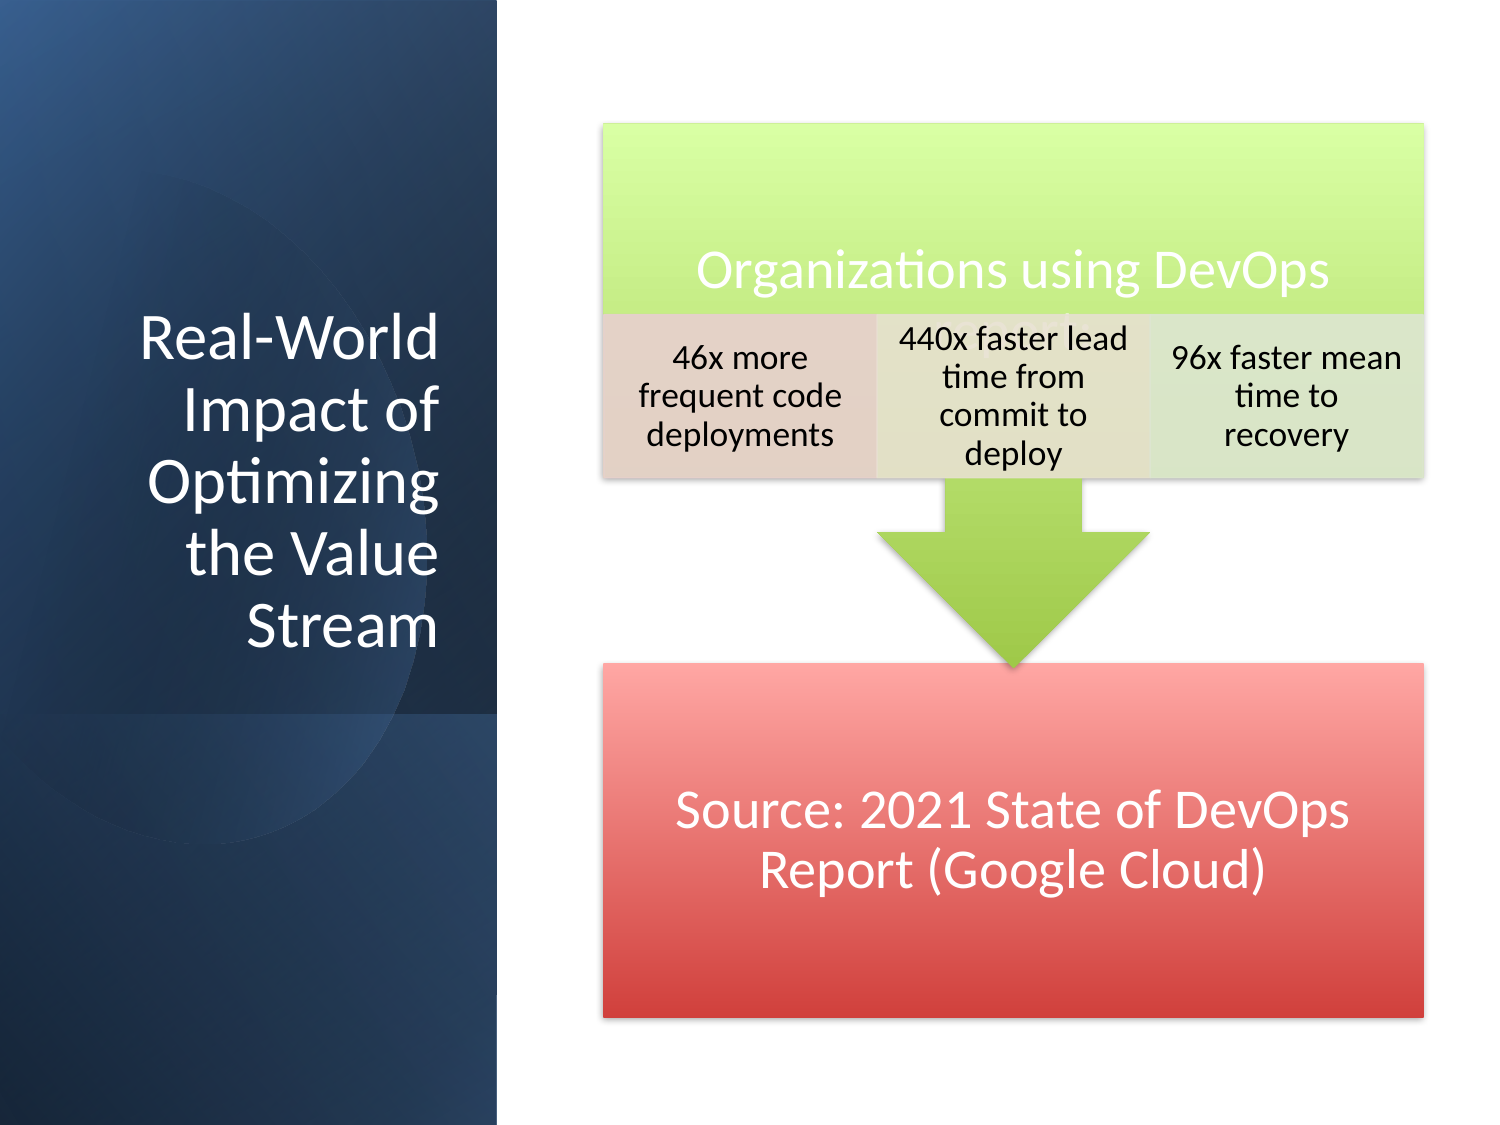

Source: 2021 State of DevOps Report (Google Cloud)
Organizations using DevOps report:
46x more frequent code deployments
440x faster lead time from commit to deploy
96x faster mean time to recovery

# Real-World Impact of Optimizing the Value Stream